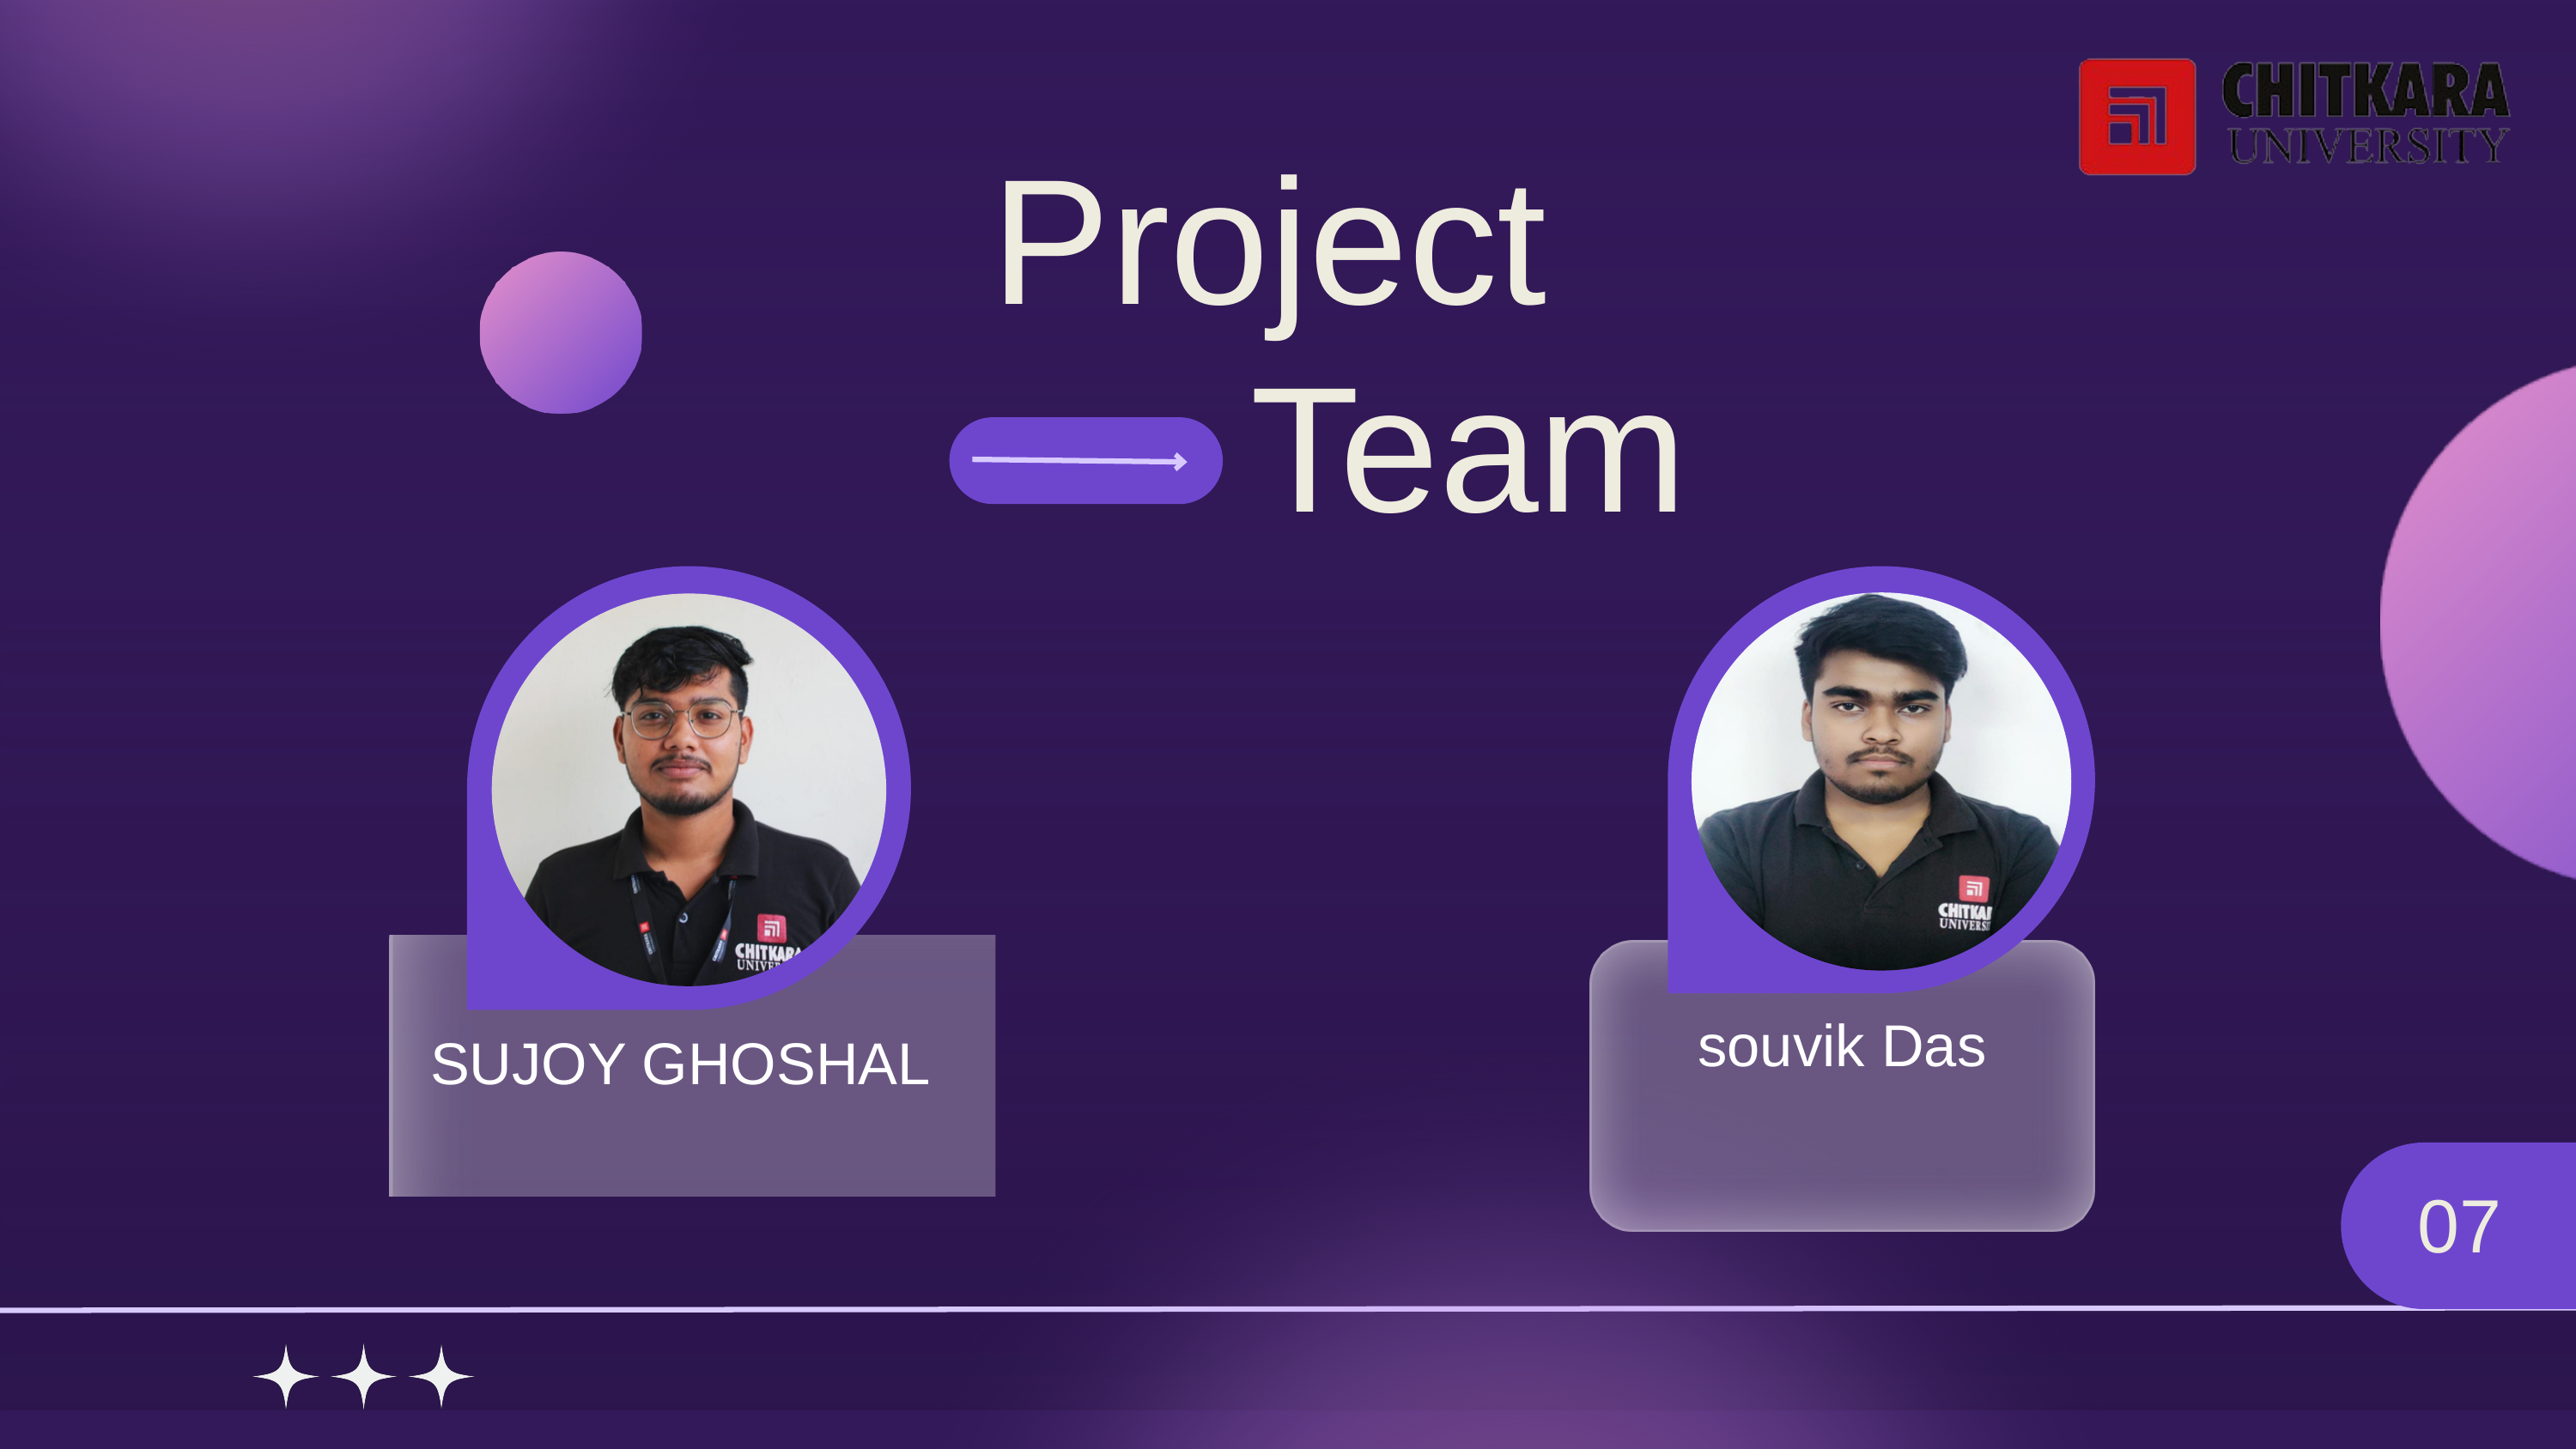

Project

Team

souvik Das
SUJOY GHOSHAL

07